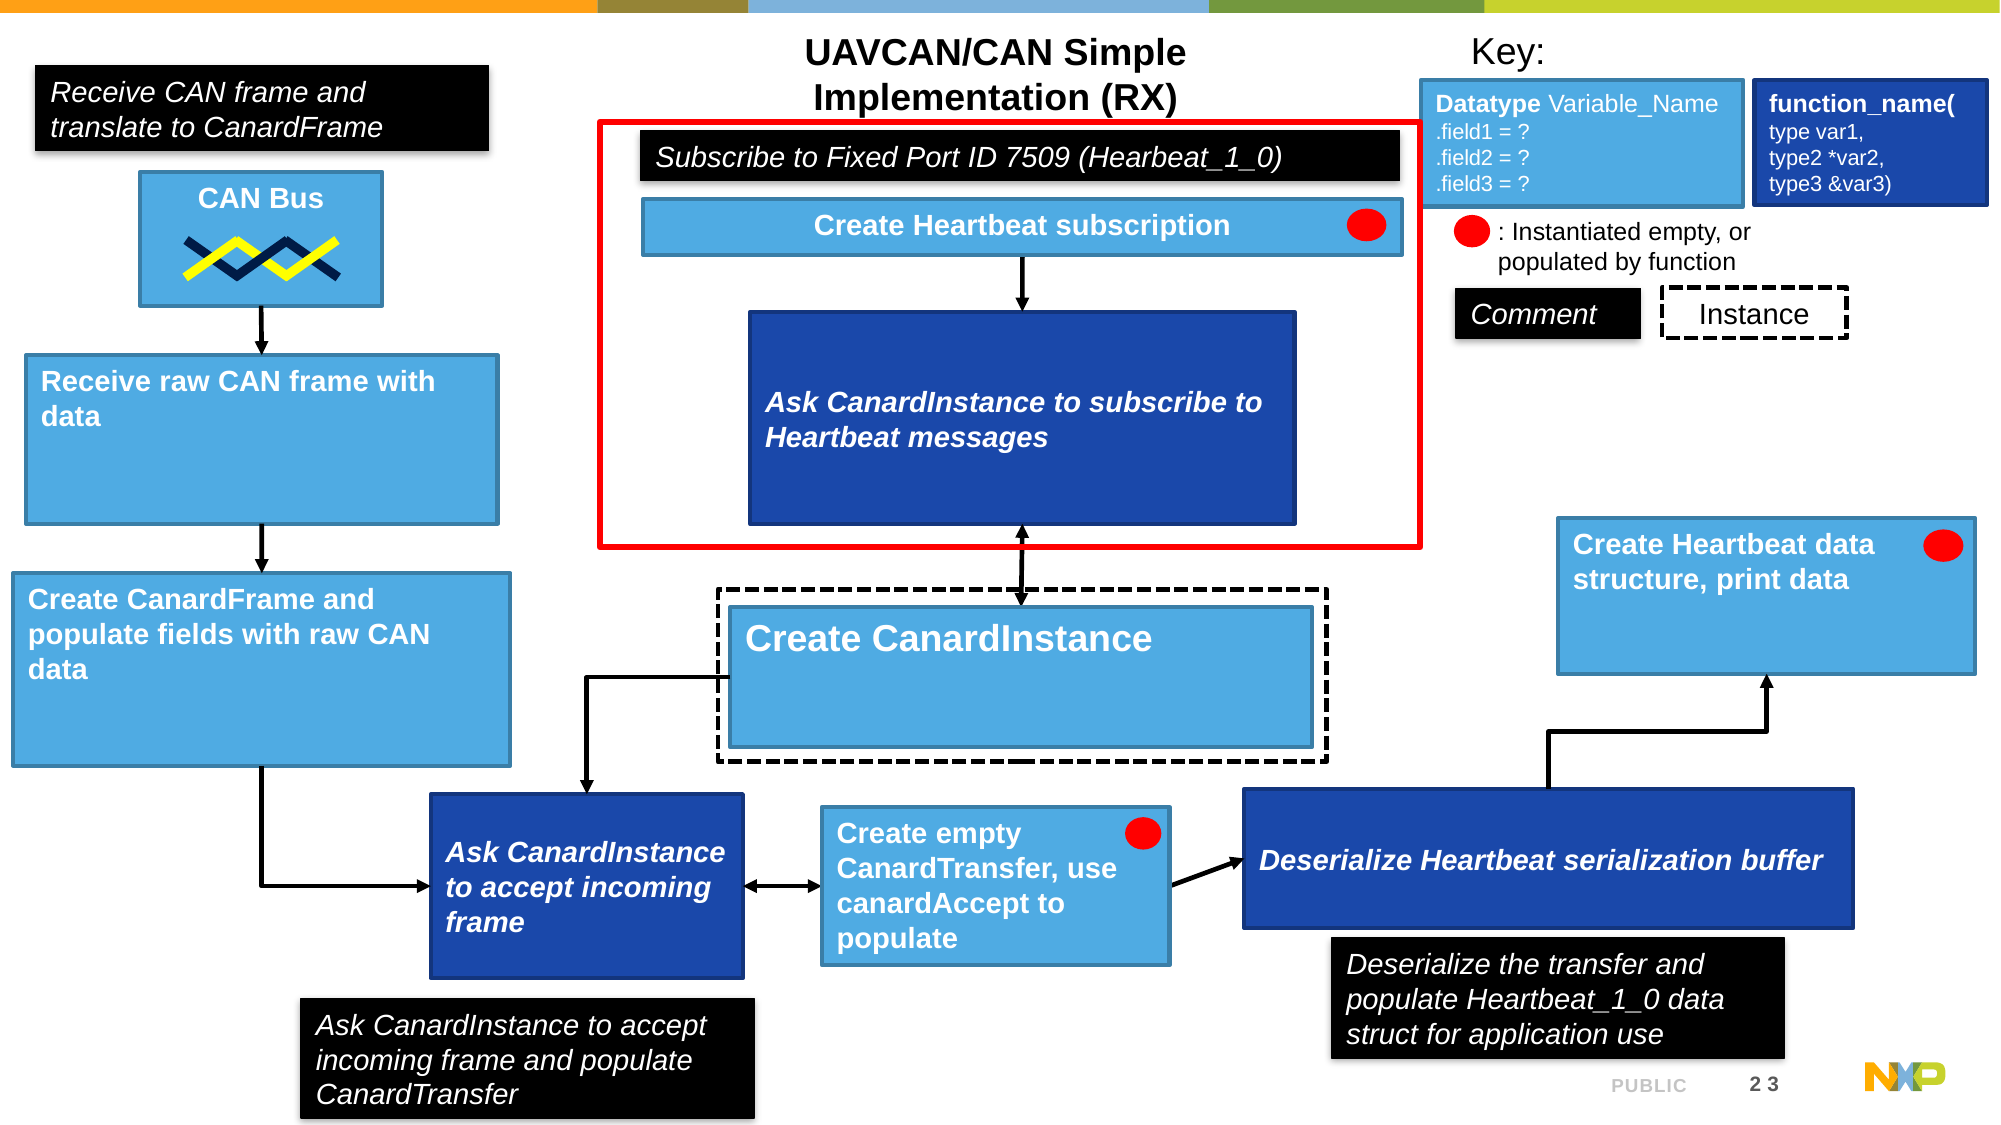

Key:
Datatype Variable_Name
.field1 = ?
.field2 = ?
.field3 = ?
: Instantiated empty, or populated by function

Instance
Comment
function_name(
type var1,
type2 *var2,
type3 &var3)
UAVCAN/CAN Simple Implementation (RX)
Receive CAN frame and translate to CanardFrame

Subscribe to Fixed Port ID 7509 (Hearbeat_1_0)
CAN Bus
Create Heartbeat subscription

Ask CanardInstance to subscribe to Heartbeat messages
Receive raw CAN frame with data
Create Heartbeat data structure, print data

Create CanardFrame and populate fields with raw CAN data

Create CanardInstance

Deserialize Heartbeat serialization buffer
Ask CanardInstance to accept incoming frame
Create empty CanardTransfer, use canardAccept to populate

Deserialize the transfer and populate Heartbeat_1_0 data struct for application use
Ask CanardInstance to accept incoming frame and populate CanardTransfer